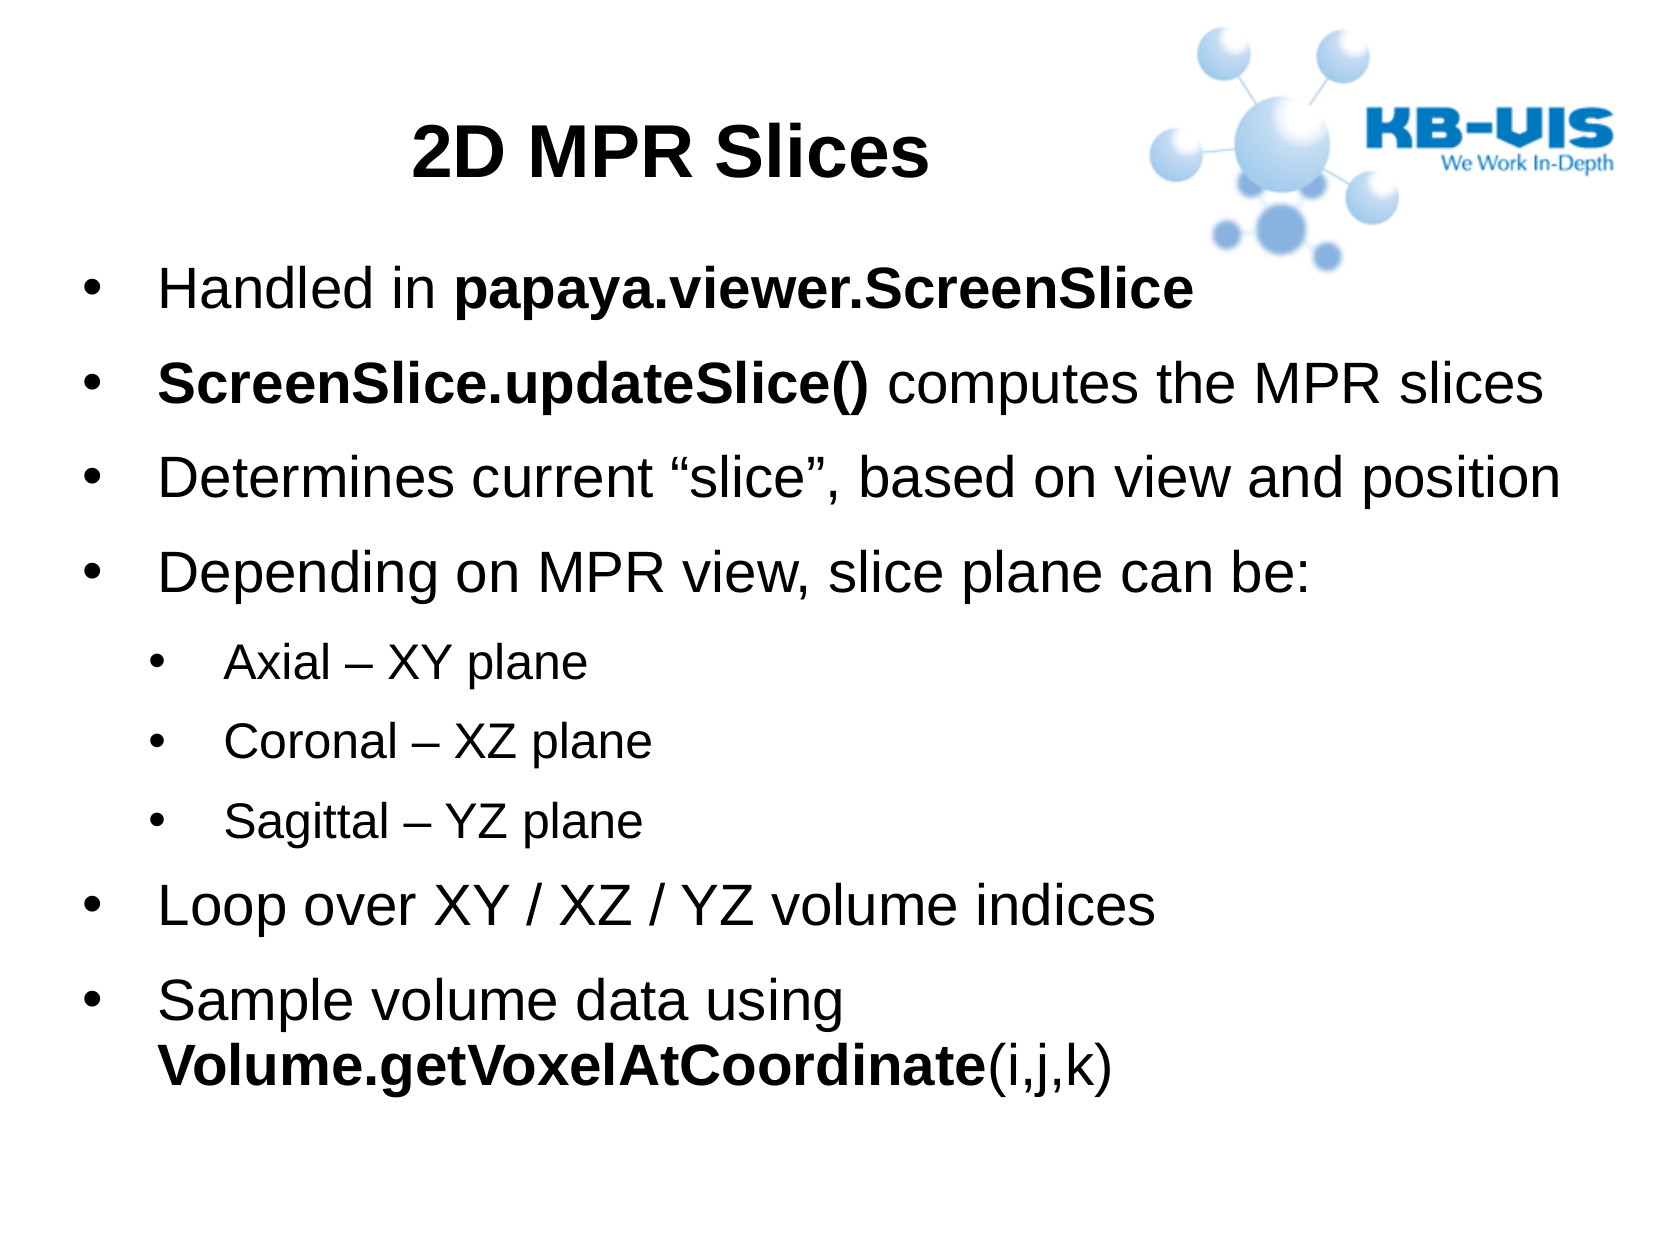

2D MPR Slices
Handled in papaya.viewer.ScreenSlice
ScreenSlice.updateSlice() computes the MPR slices
Determines current “slice”, based on view and position
Depending on MPR view, slice plane can be:
Axial – XY plane
Coronal – XZ plane
Sagittal – YZ plane
Loop over XY / XZ / YZ volume indices
Sample volume data using Volume.getVoxelAtCoordinate(i,j,k)